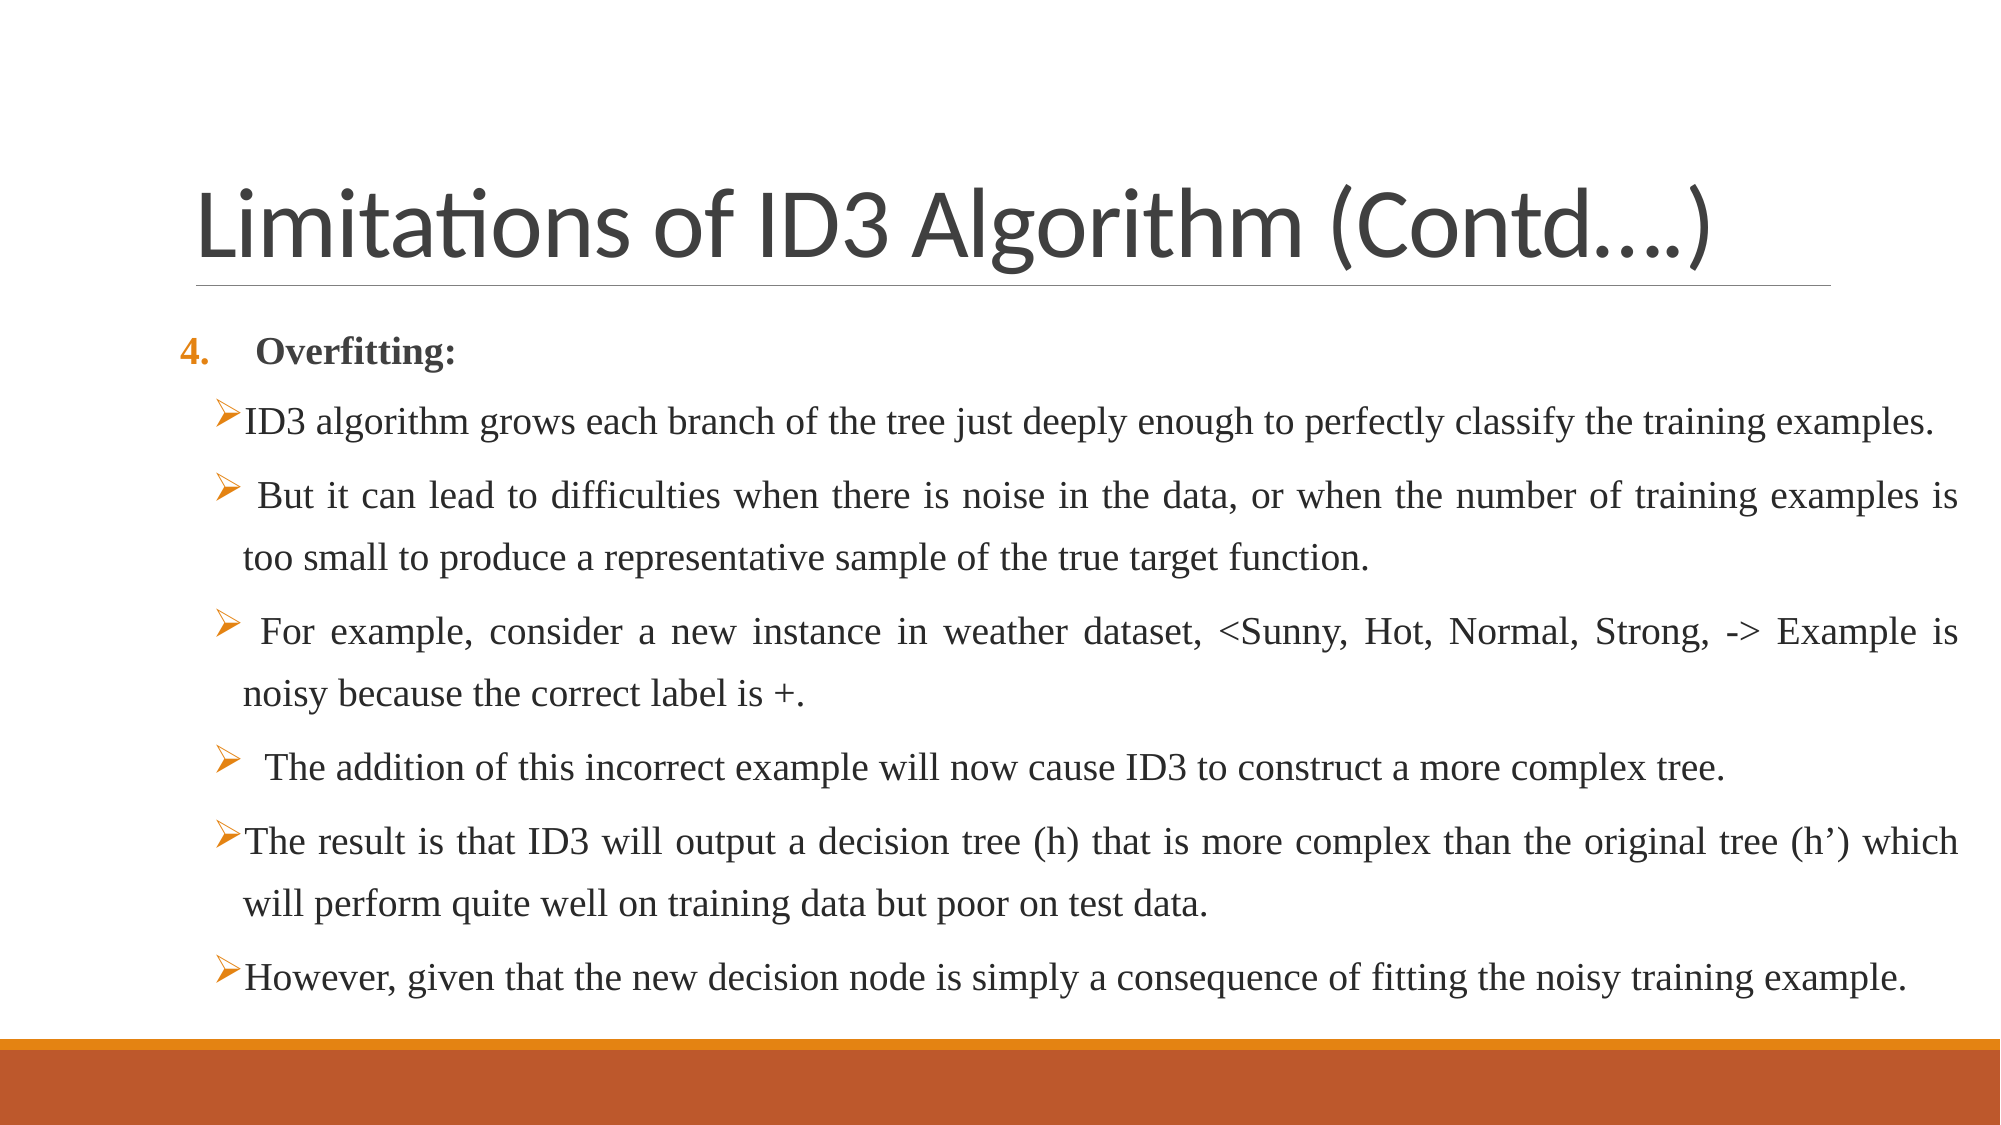

# Limitations of ID3 Algorithm (Contd….)
Overfitting:
ID3 algorithm grows each branch of the tree just deeply enough to perfectly classify the training examples.
 But it can lead to difficulties when there is noise in the data, or when the number of training examples is too small to produce a representative sample of the true target function.
 For example, consider a new instance in weather dataset, <Sunny, Hot, Normal, Strong, -> Example is noisy because the correct label is +.
  The addition of this incorrect example will now cause ID3 to construct a more complex tree.
The result is that ID3 will output a decision tree (h) that is more complex than the original tree (h’) which will perform quite well on training data but poor on test data.
However, given that the new decision node is simply a consequence of fitting the noisy training example.